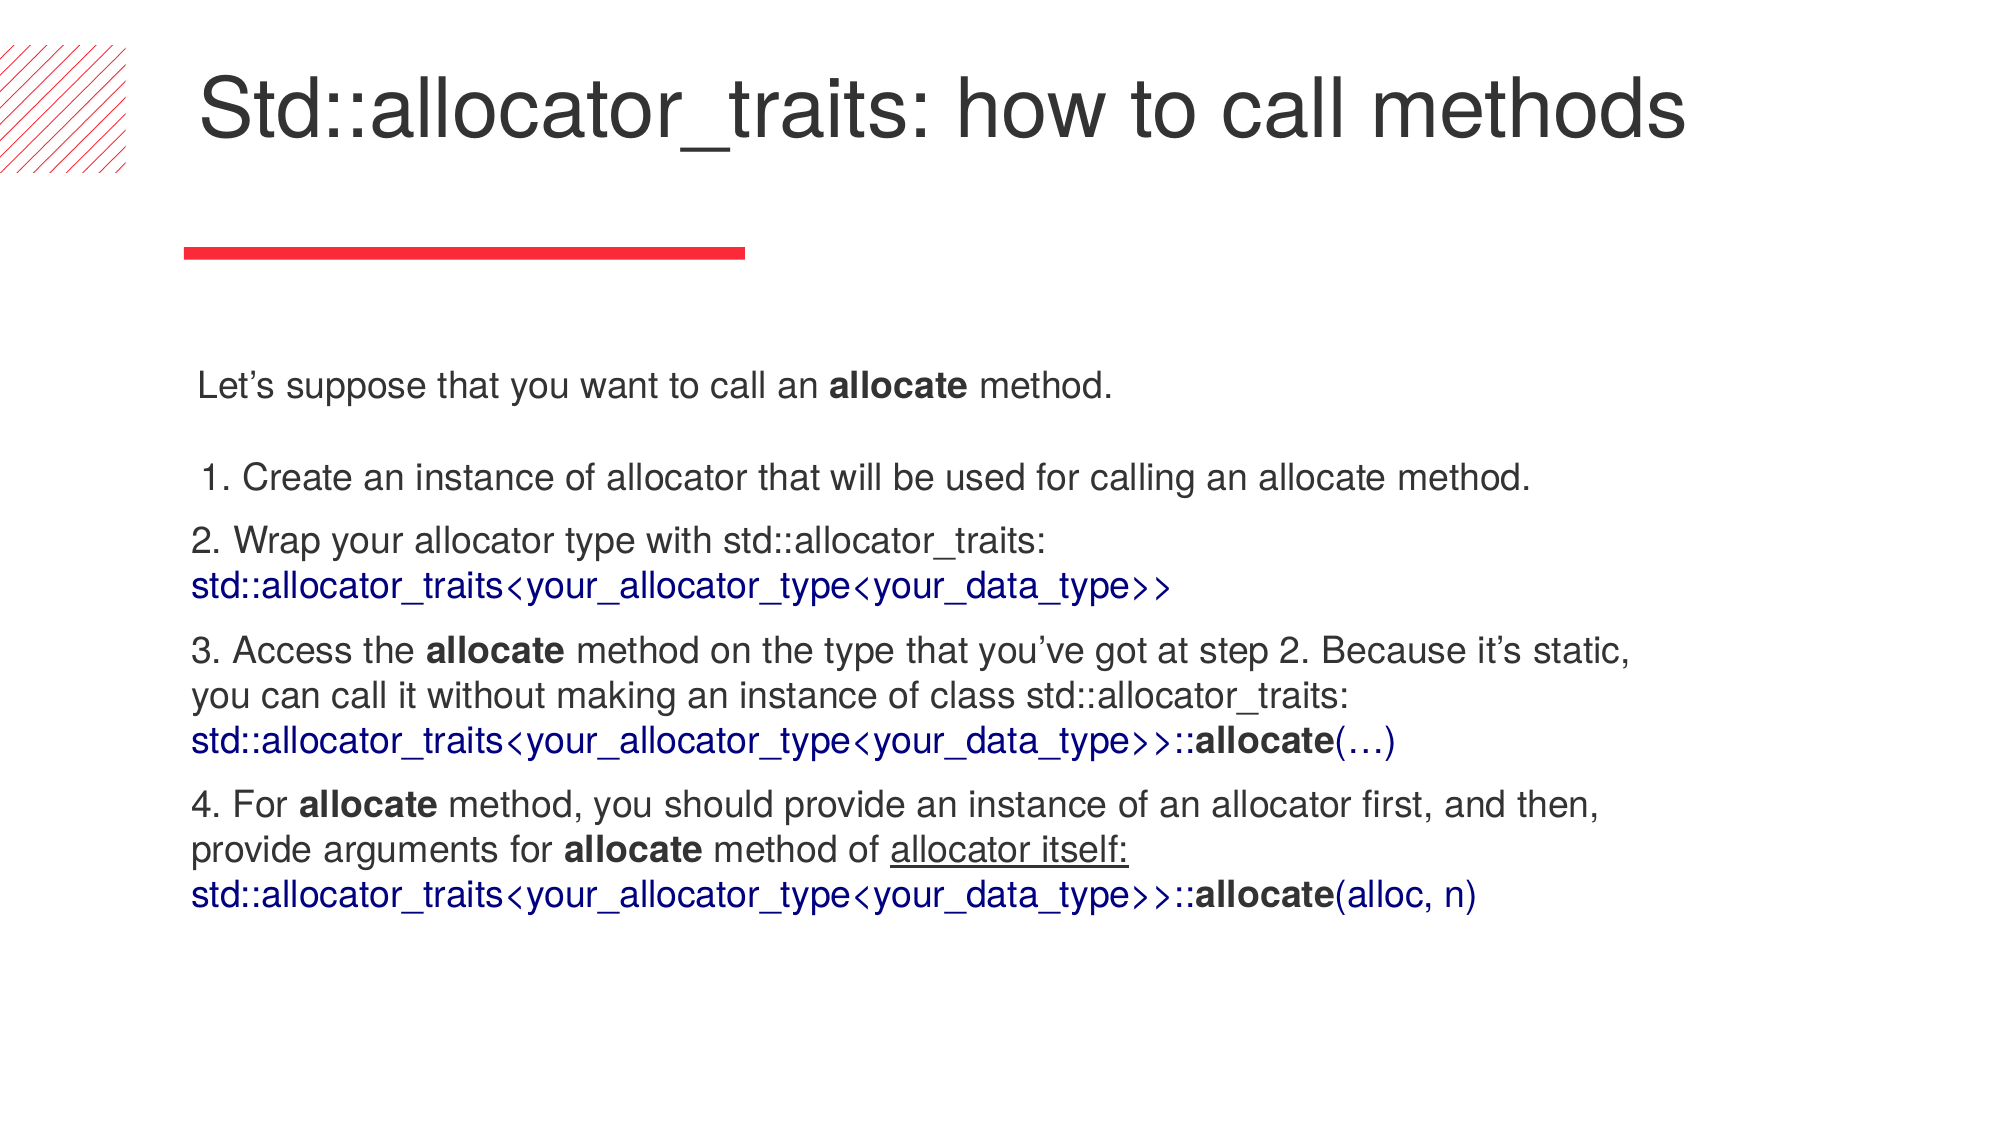

Std::allocator_traits: how to call methods
Let’s suppose that you want to call an allocate method.
1. Create an instance of allocator that will be used for calling an allocate method.

2. Wrap your allocator type with std::allocator_traits: std::allocator_traits<your_allocator_type<your_data_type>>
3. Access the allocate method on the type that you’ve got at step 2. Because it’s static, you can call it without making an instance of class std::allocator_traits:
std::allocator_traits<your_allocator_type<your_data_type>>::allocate(…)
4. For allocate method, you should provide an instance of an allocator first, and then, provide arguments for allocate method of allocator itself:
std::allocator_traits<your_allocator_type<your_data_type>>::allocate(alloc, n)